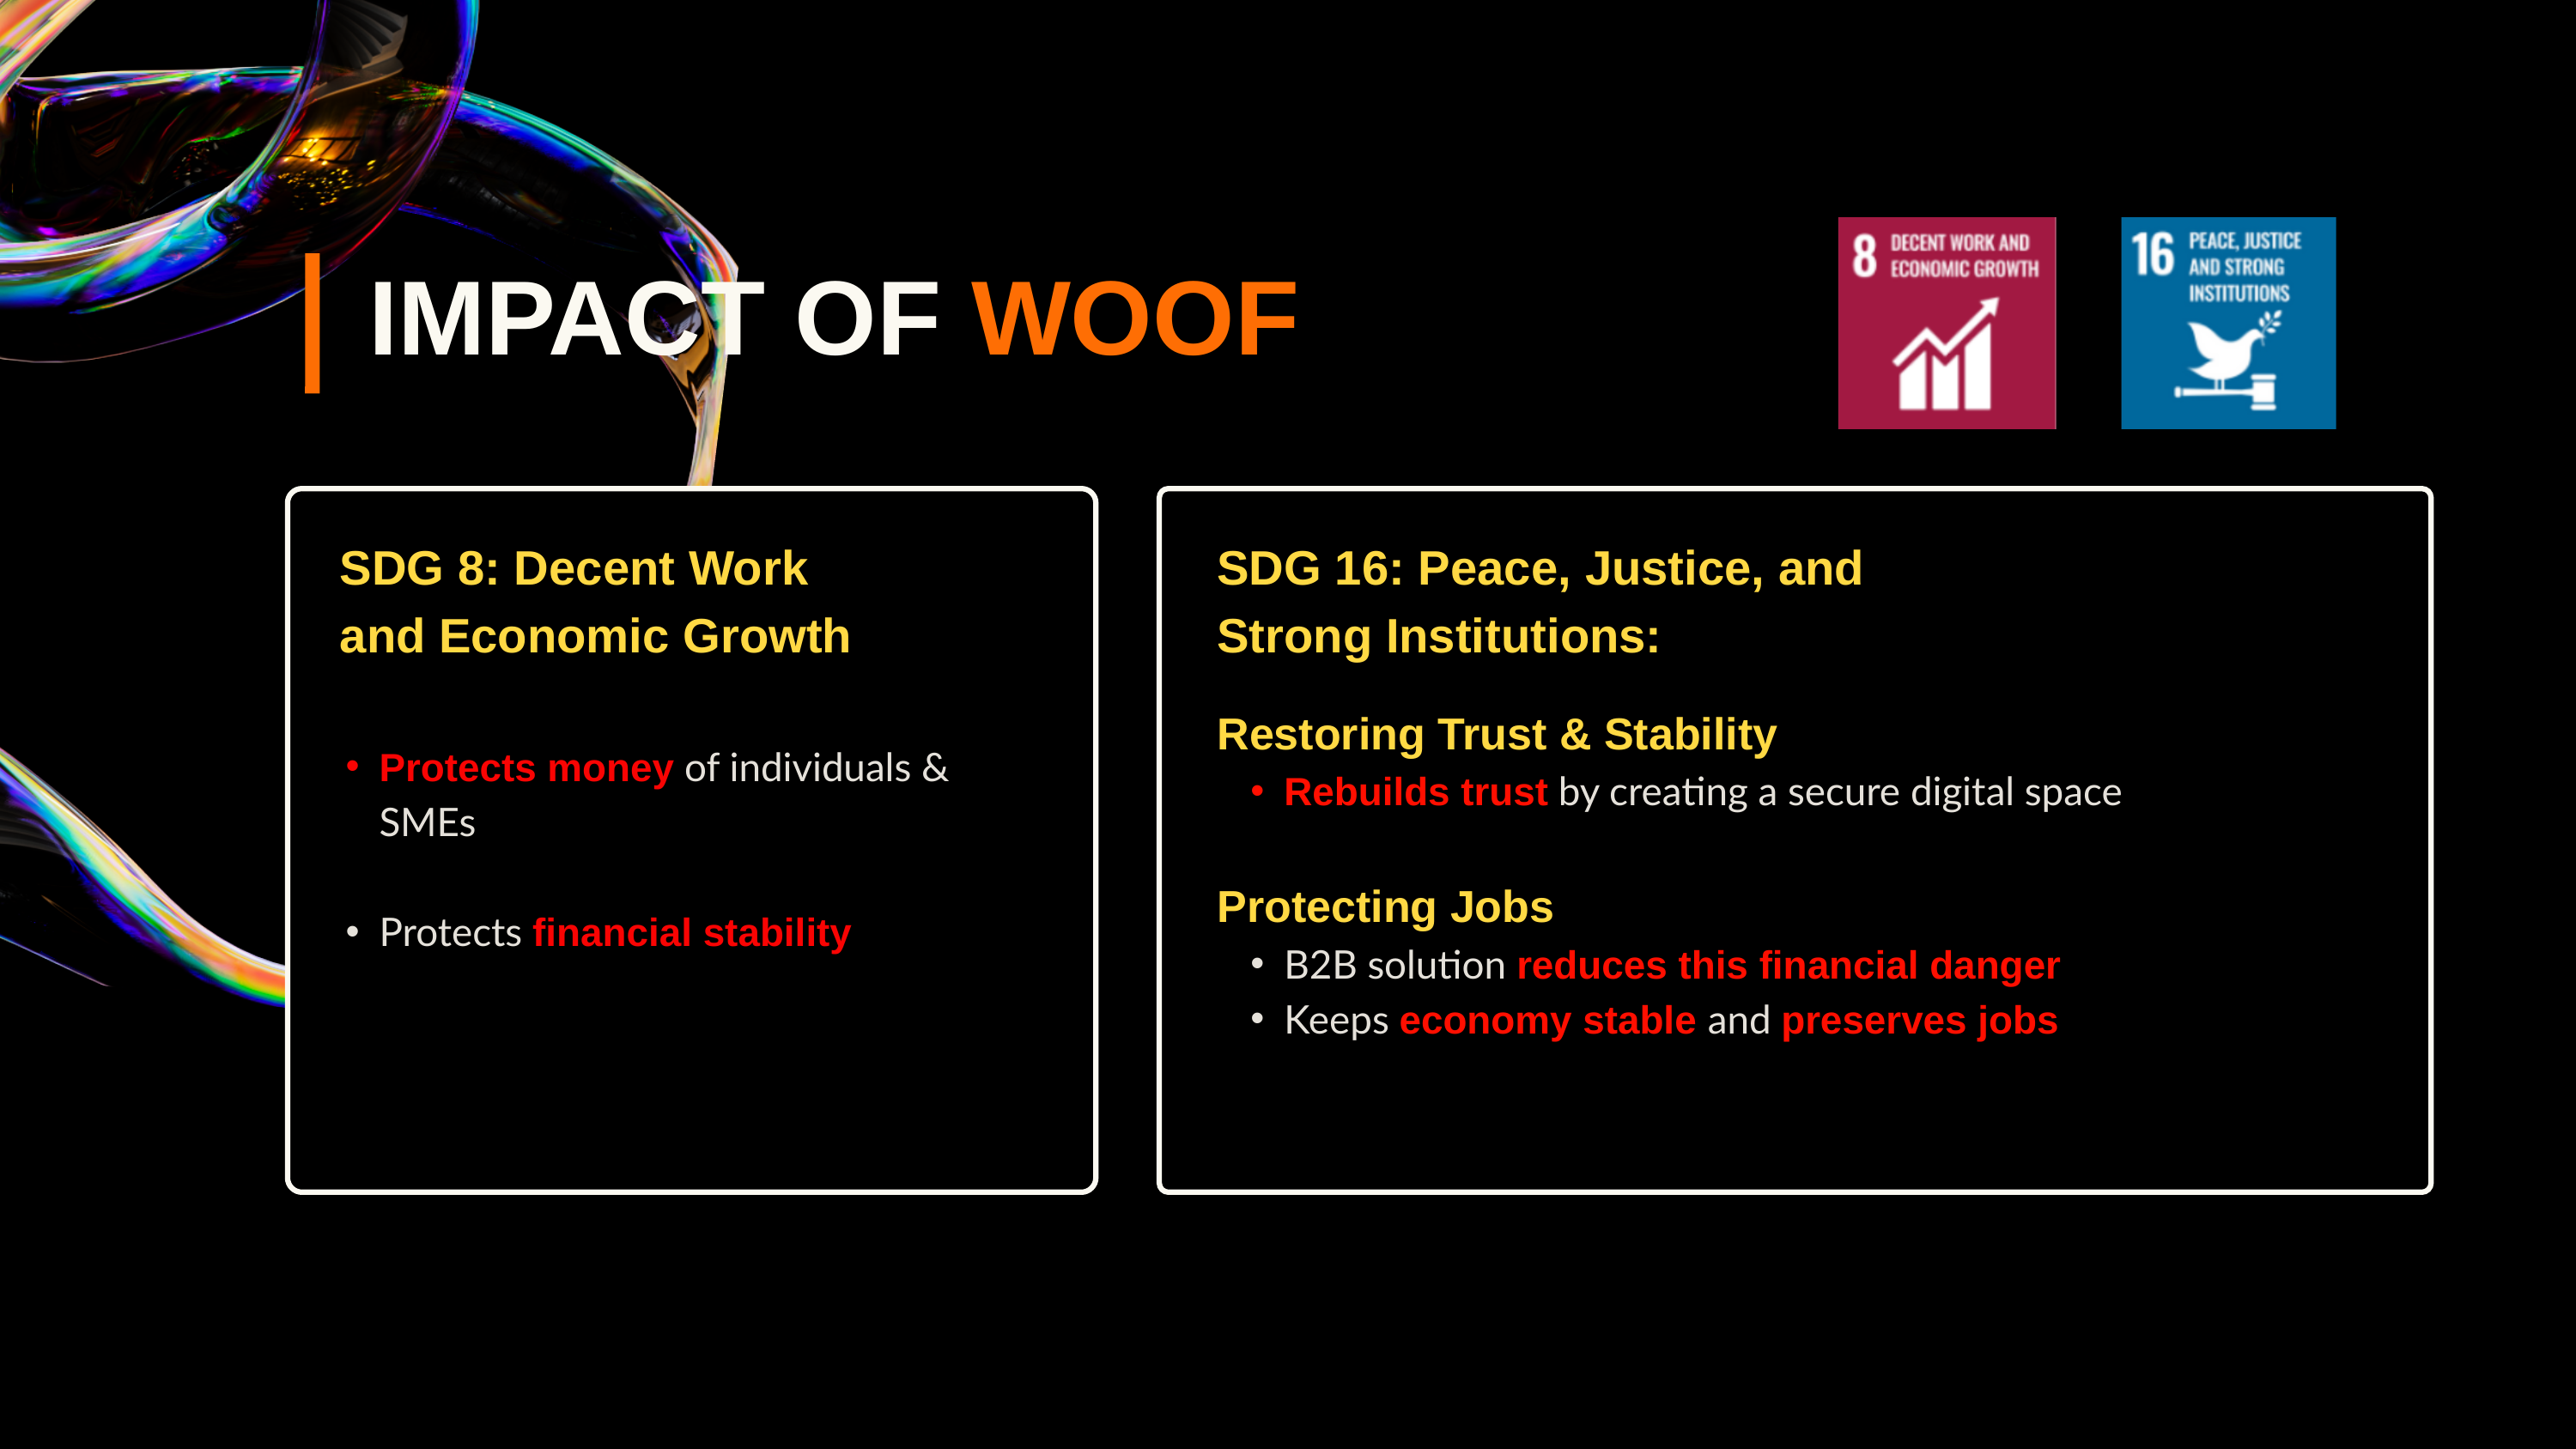

IMPACT OF WOOF

SDG 8: Decent Work
and Economic Growth
SDG 16: Peace, Justice, and
Strong Institutions:
Restoring Trust & Stability
Rebuilds trust by creating a secure digital space

Protecting Jobs
B2B solution reduces this financial danger
Keeps economy stable and preserves jobs

Protects money of individuals & SMEs

Protects financial stability